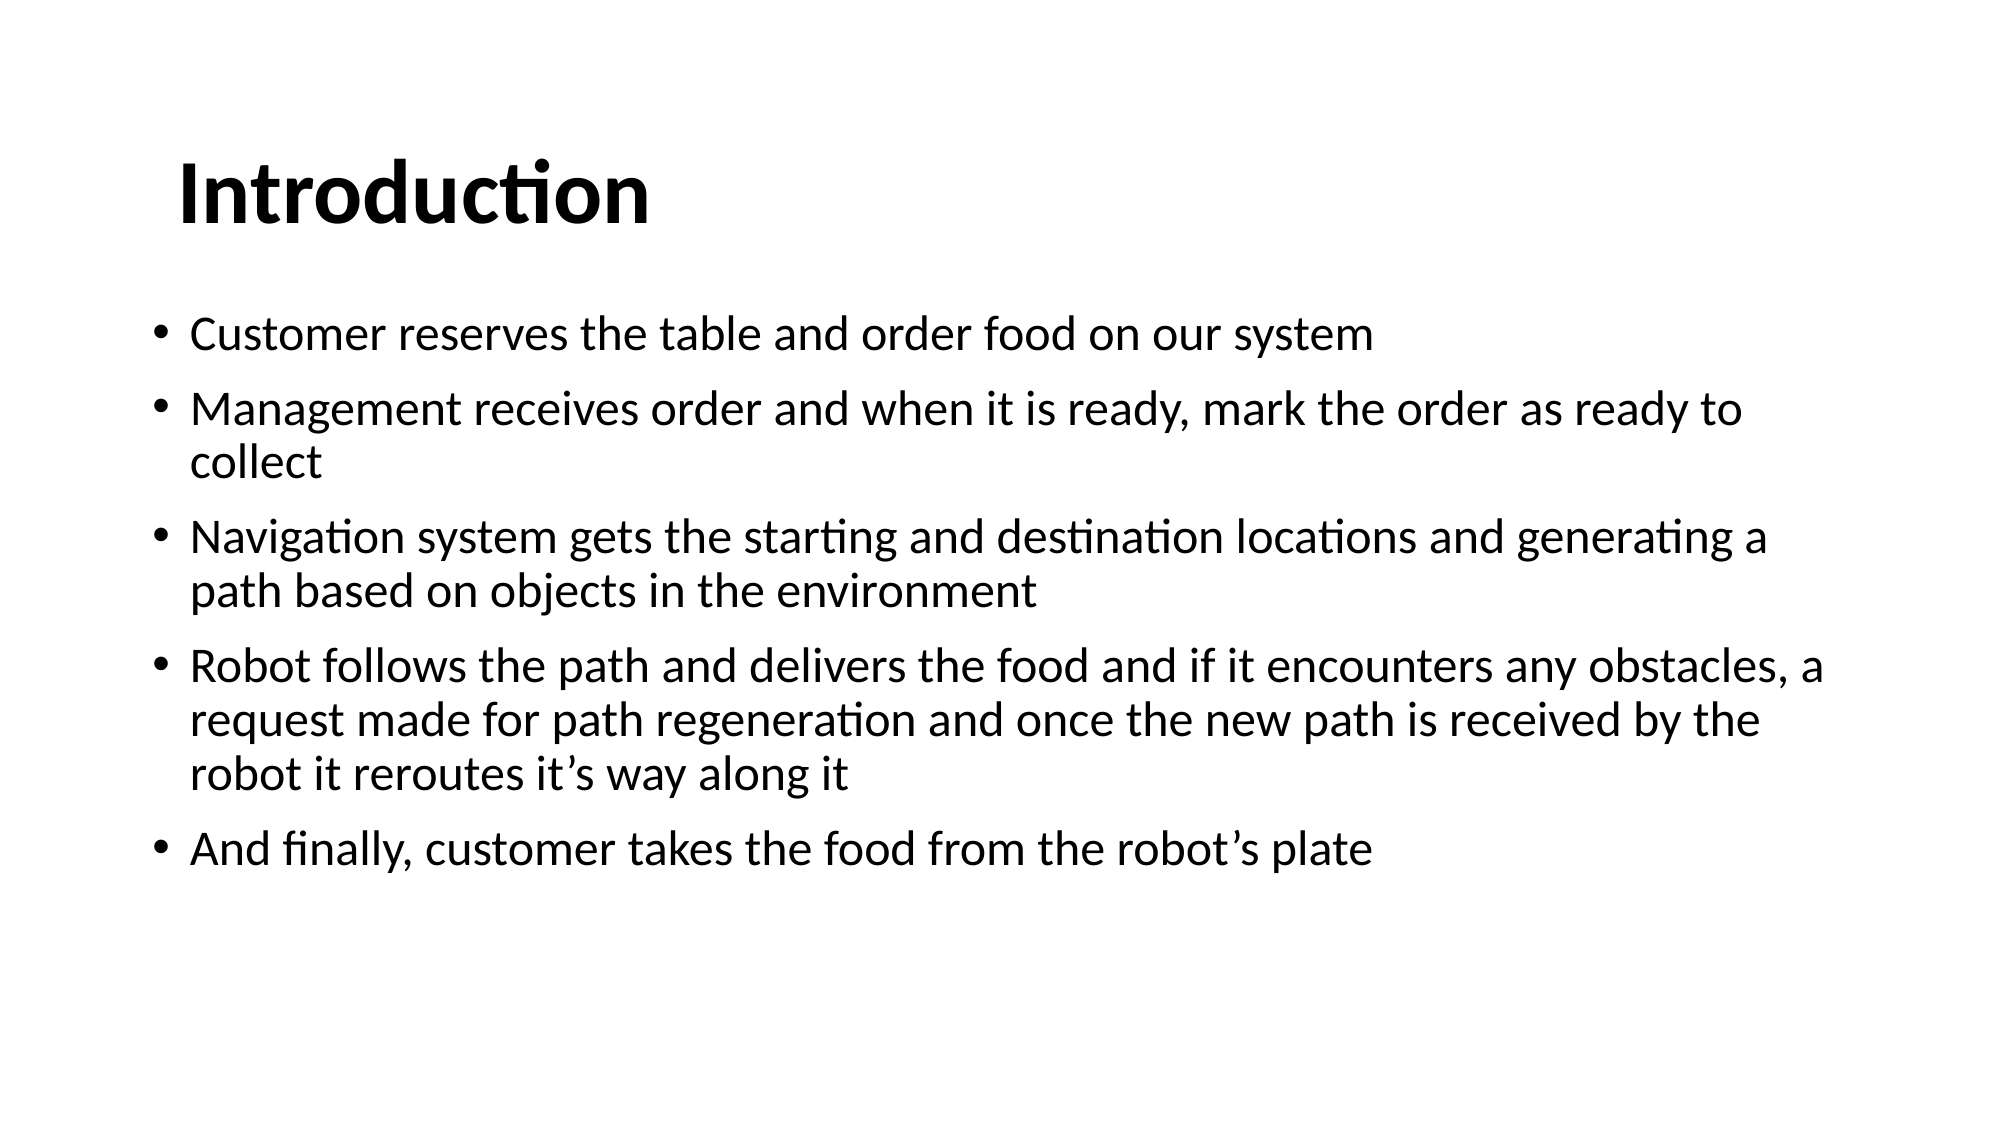

Introduction
Customer reserves the table and order food on our system
Management receives order and when it is ready, mark the order as ready to collect
Navigation system gets the starting and destination locations and generating a path based on objects in the environment
Robot follows the path and delivers the food and if it encounters any obstacles, a request made for path regeneration and once the new path is received by the robot it reroutes it’s way along it
And finally, customer takes the food from the robot’s plate

4